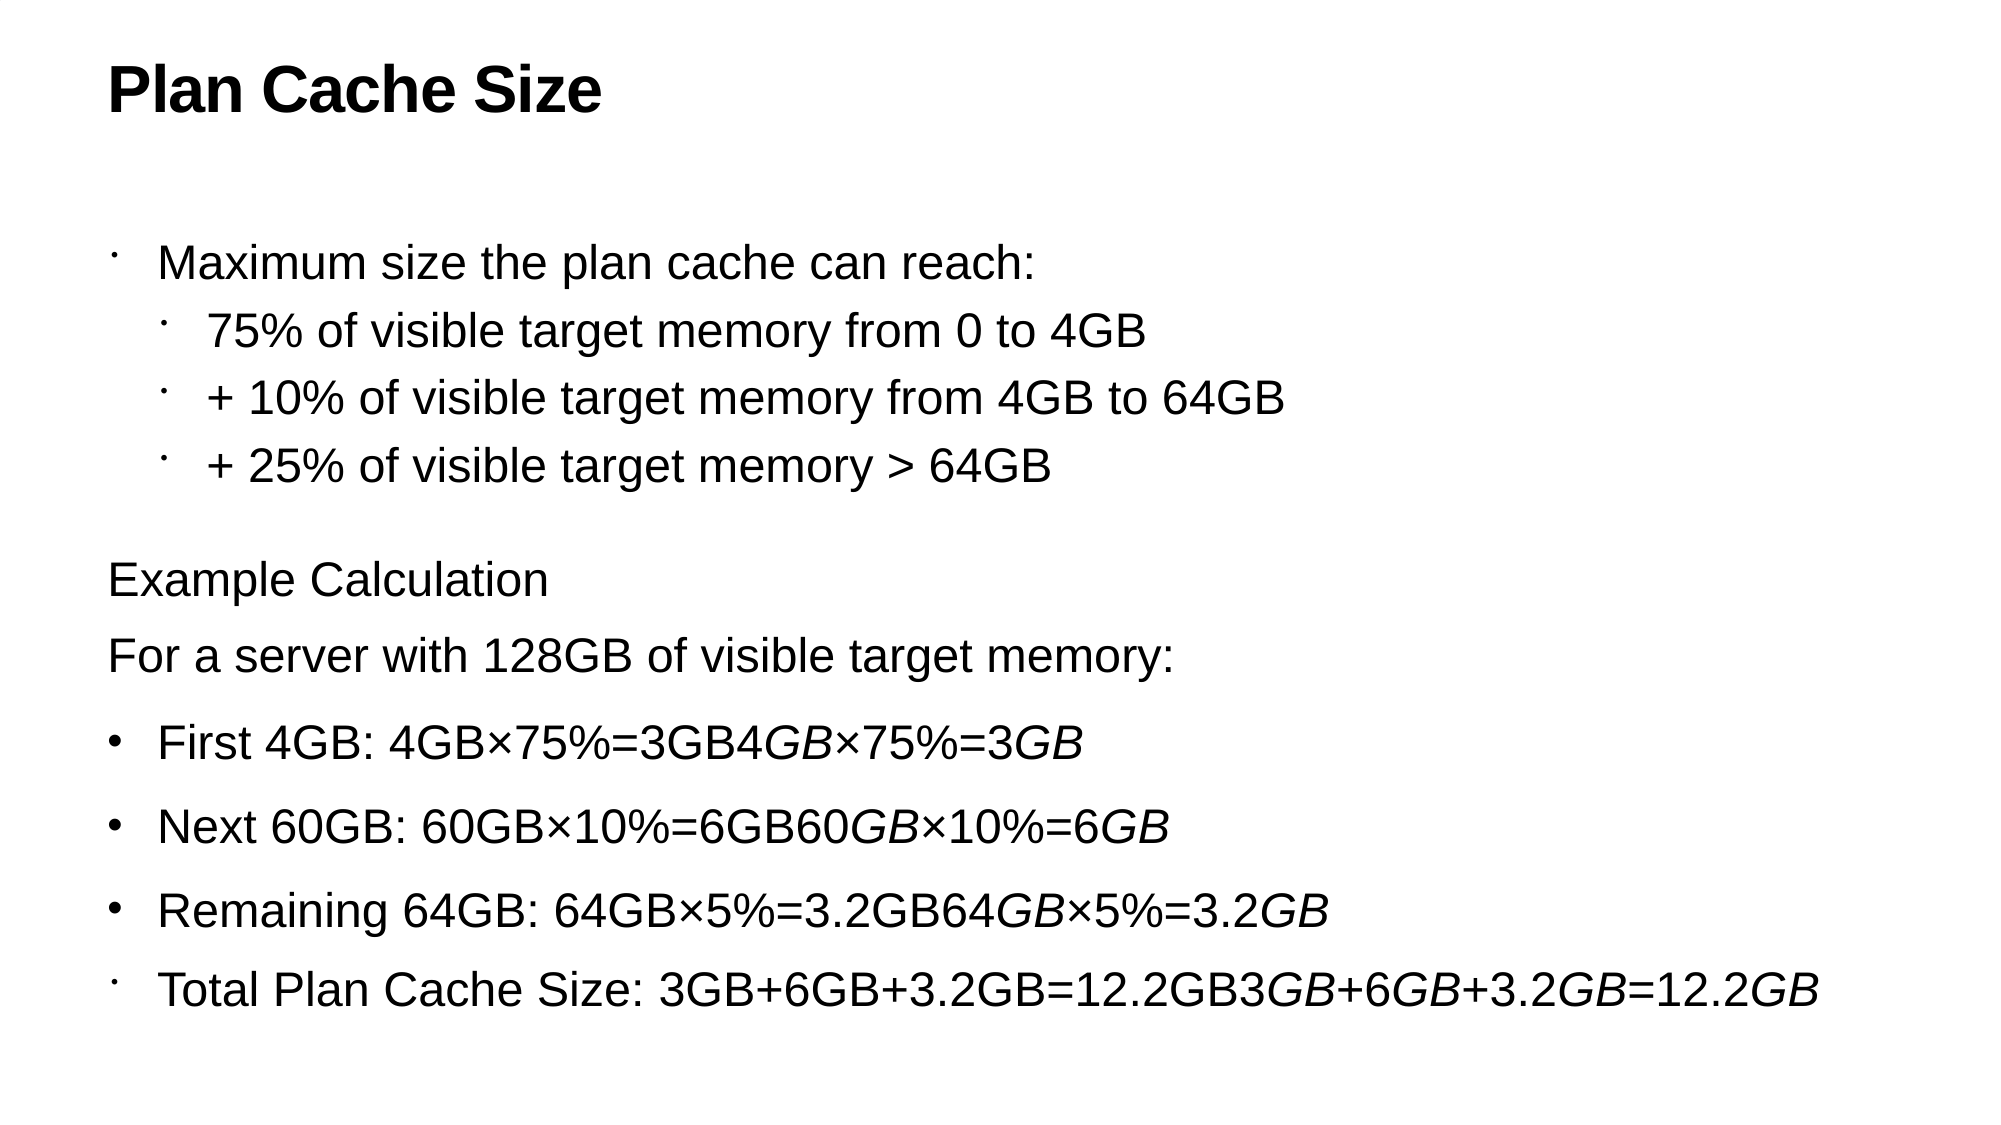

# Plan Cache Size
Maximum size the plan cache can reach:
75% of visible target memory from 0 to 4GB
+ 10% of visible target memory from 4GB to 64GB
+ 25% of visible target memory > 64GB

Example Calculation
For a server with 128GB of visible target memory:
First 4GB: 4GB×75%=3GB4GB×75%=3GB
Next 60GB: 60GB×10%=6GB60GB×10%=6GB
Remaining 64GB: 64GB×5%=3.2GB64GB×5%=3.2GB
Total Plan Cache Size: 3GB+6GB+3.2GB=12.2GB3GB+6GB+3.2GB=12.2GB